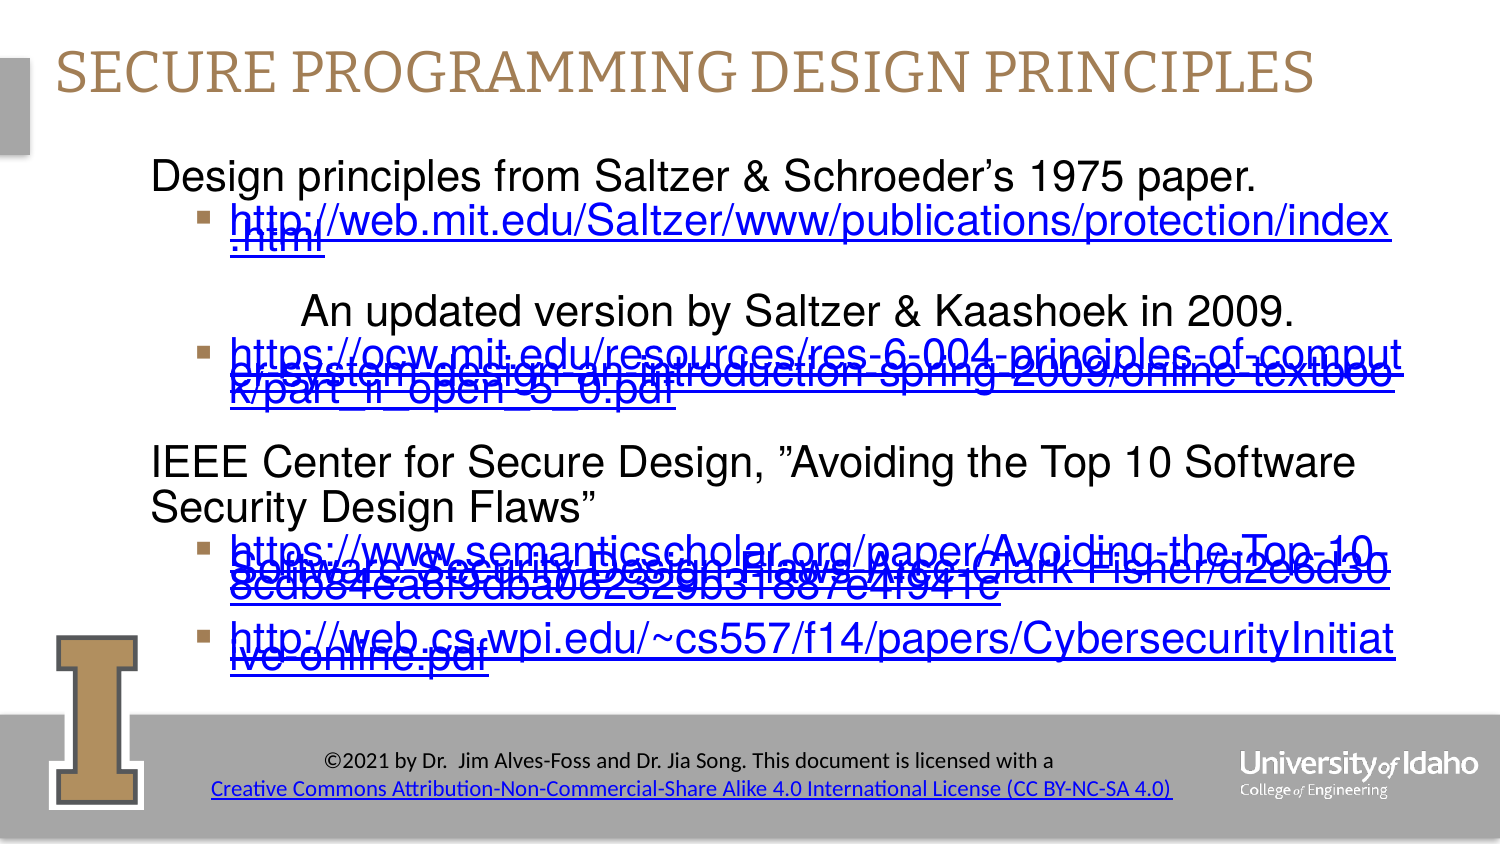

# Secure Programming design principles
Design principles from Saltzer & Schroeder’s 1975 paper.
http://web.mit.edu/Saltzer/www/publications/protection/index.html
	An updated version by Saltzer & Kaashoek in 2009.
https://ocw.mit.edu/resources/res-6-004-principles-of-computer-system-design-an-introduction-spring-2009/online-textbook/part_ii_open_5_0.pdf
IEEE Center for Secure Design, ”Avoiding the Top 10 Software Security Design Flaws”
https://www.semanticscholar.org/paper/Avoiding-the-Top-10-Software-Security-Design-Flaws-Arce-Clark-Fisher/d2e6d308cdb84ea6f9dba062329b31887e4f941c
http://web.cs.wpi.edu/~cs557/f14/papers/CybersecurityInitiative-online.pdf